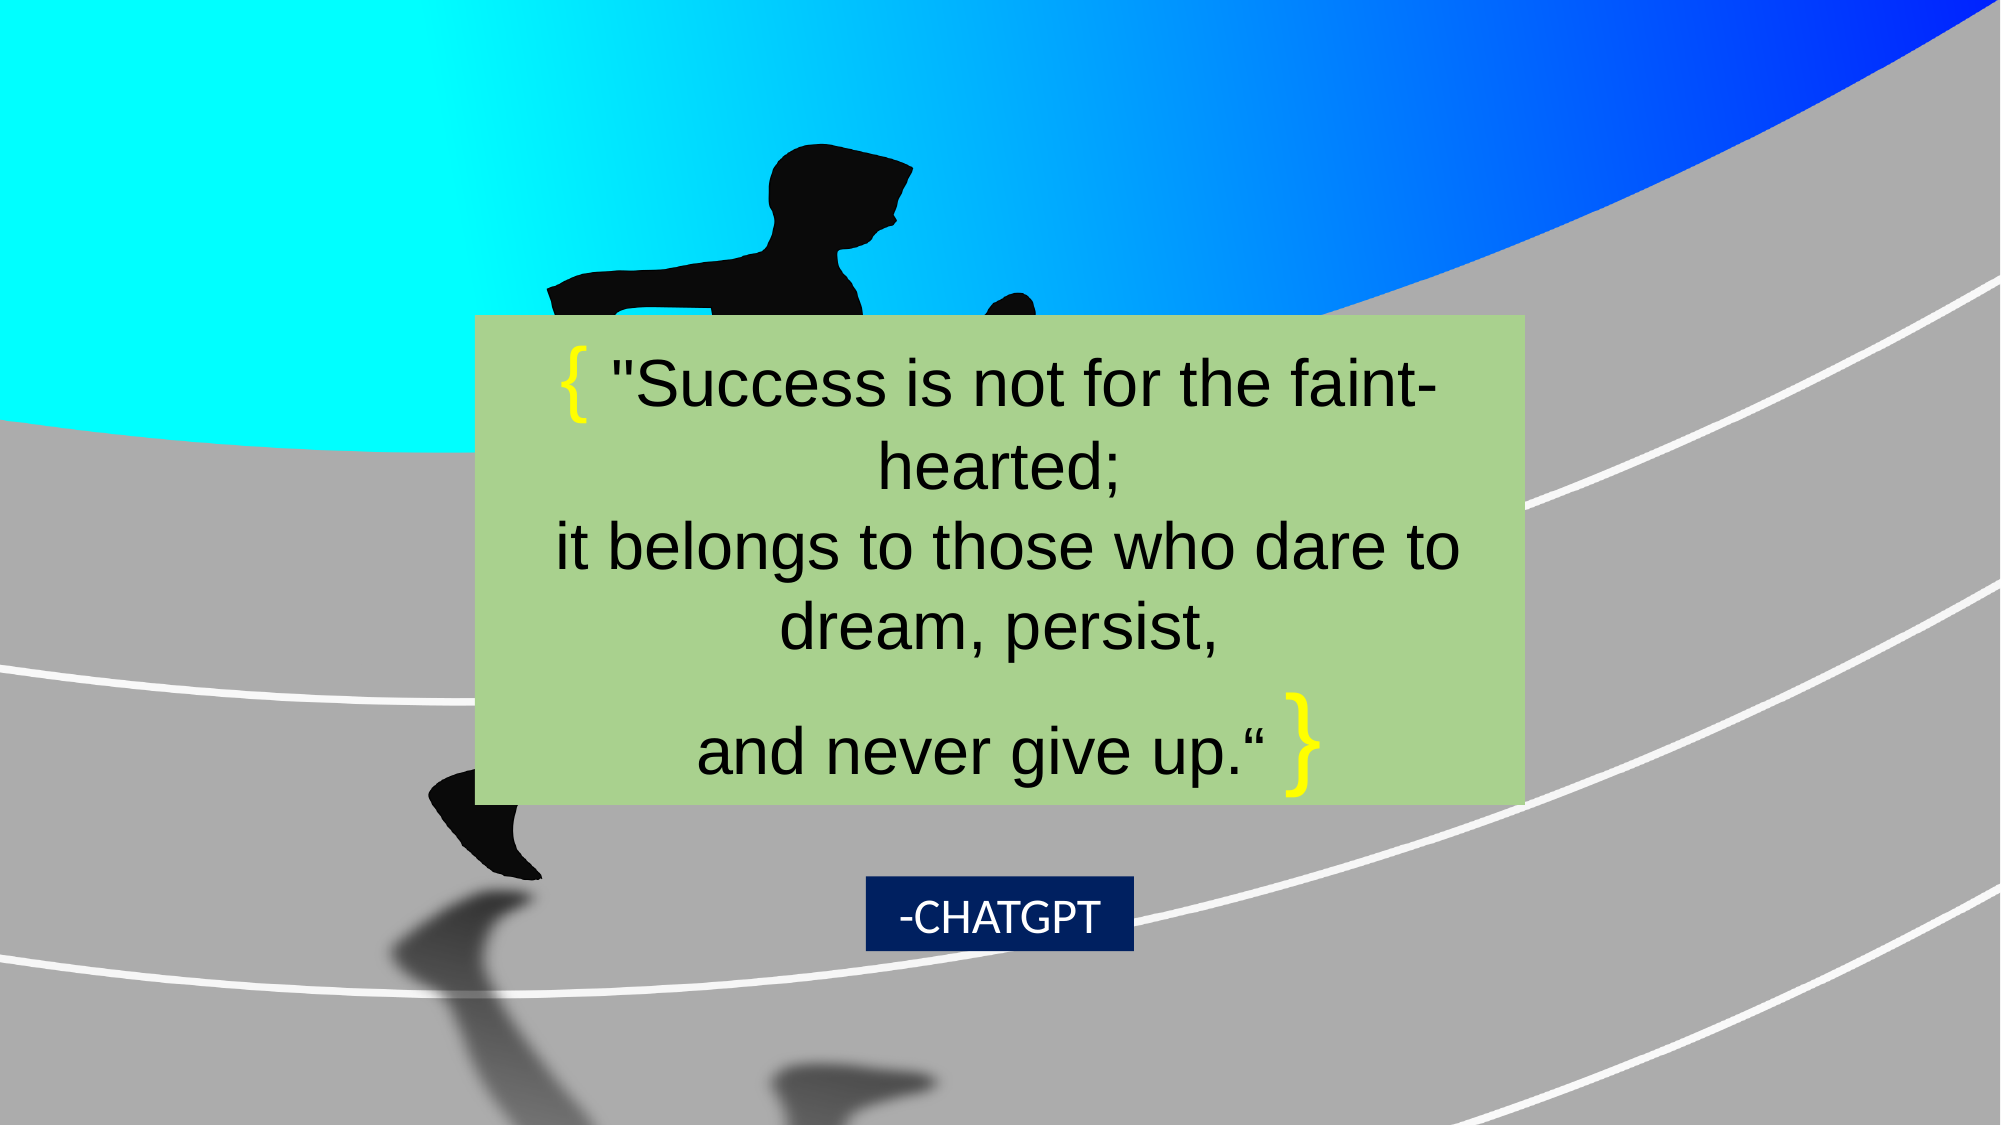

{ "Success is not for the faint-hearted;
 it belongs to those who dare to dream, persist,
 and never give up.“ }
-CHATGPT